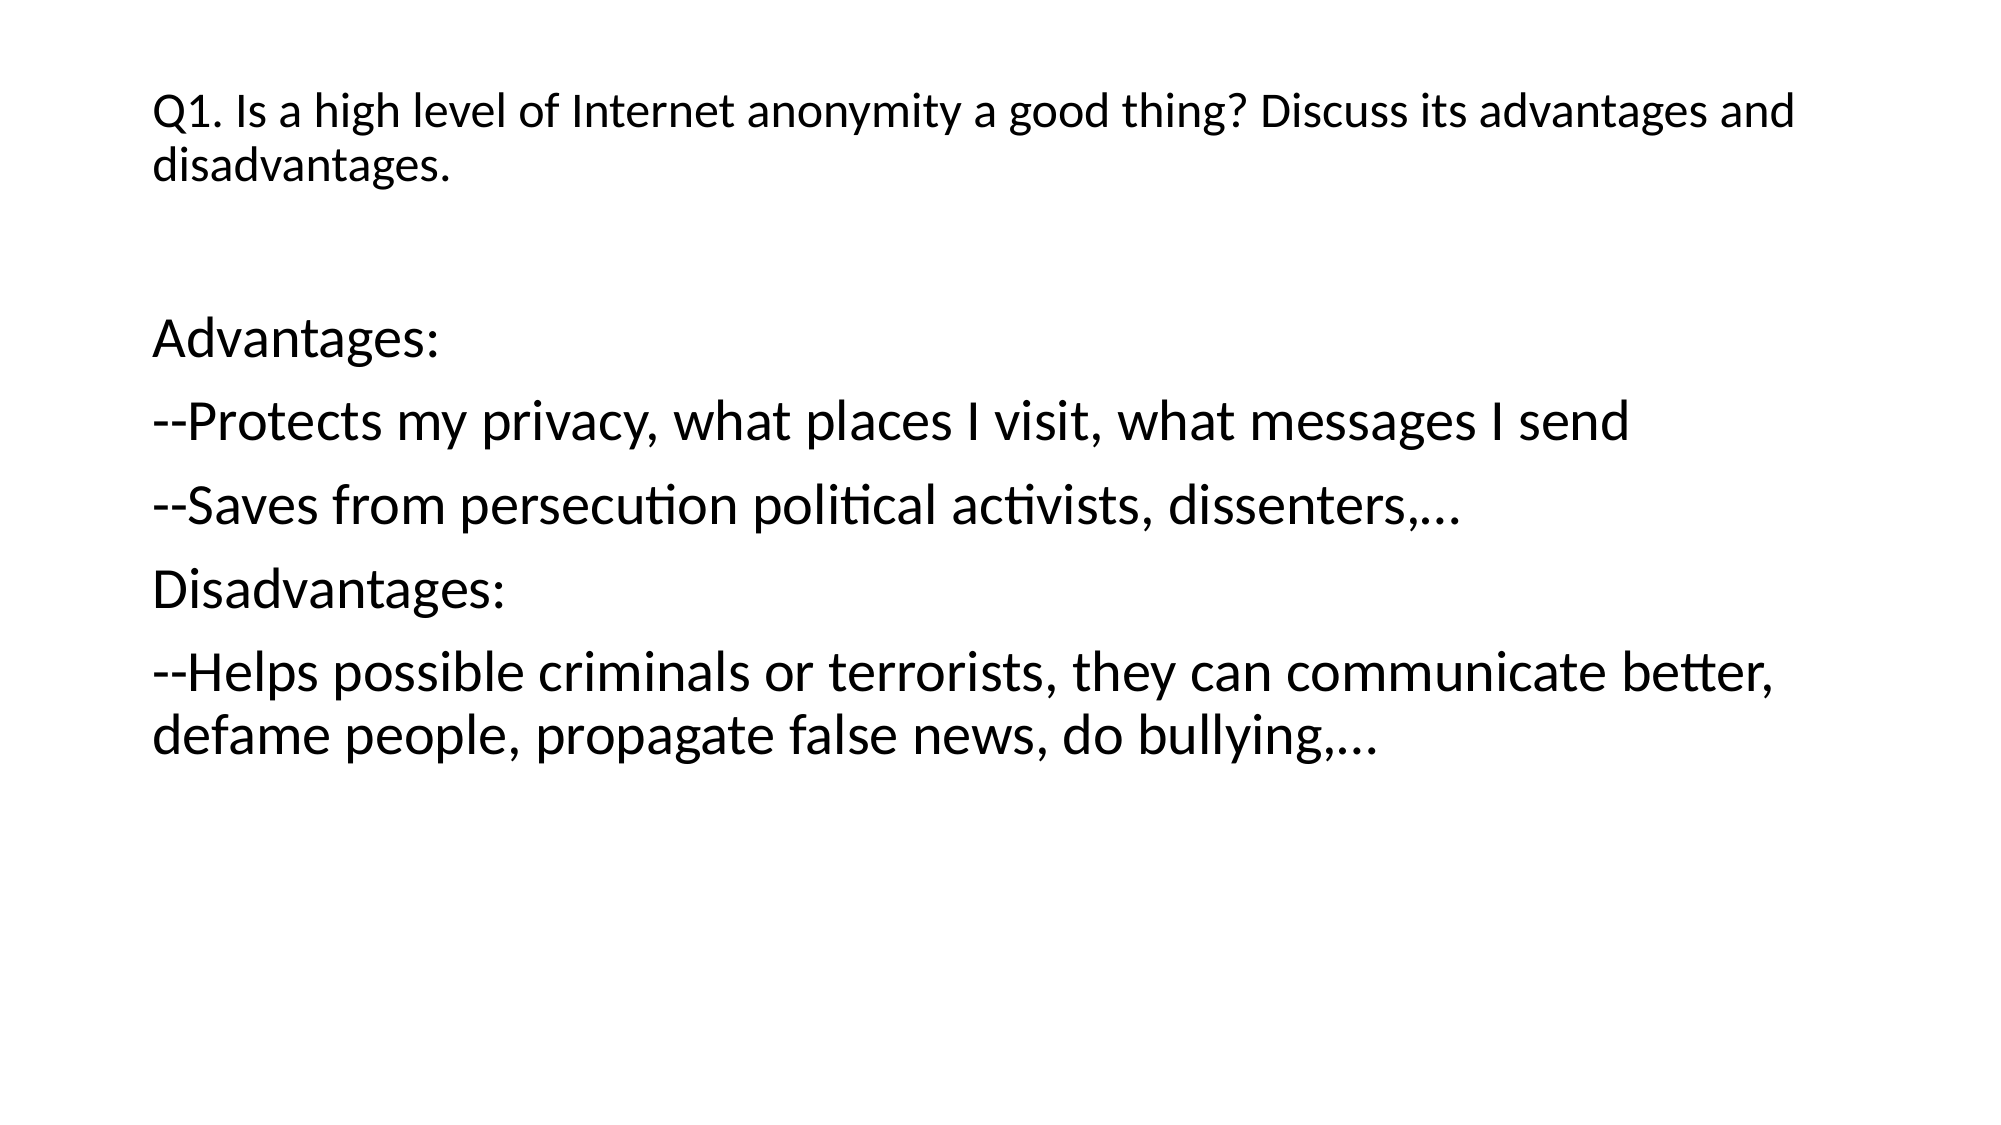

# Q1. Is a high level of Internet anonymity a good thing? Discuss its advantages and disadvantages.
Advantages:
--Protects my privacy, what places I visit, what messages I send
--Saves from persecution political activists, dissenters,…
Disadvantages:
--Helps possible criminals or terrorists, they can communicate better, defame people, propagate false news, do bullying,…